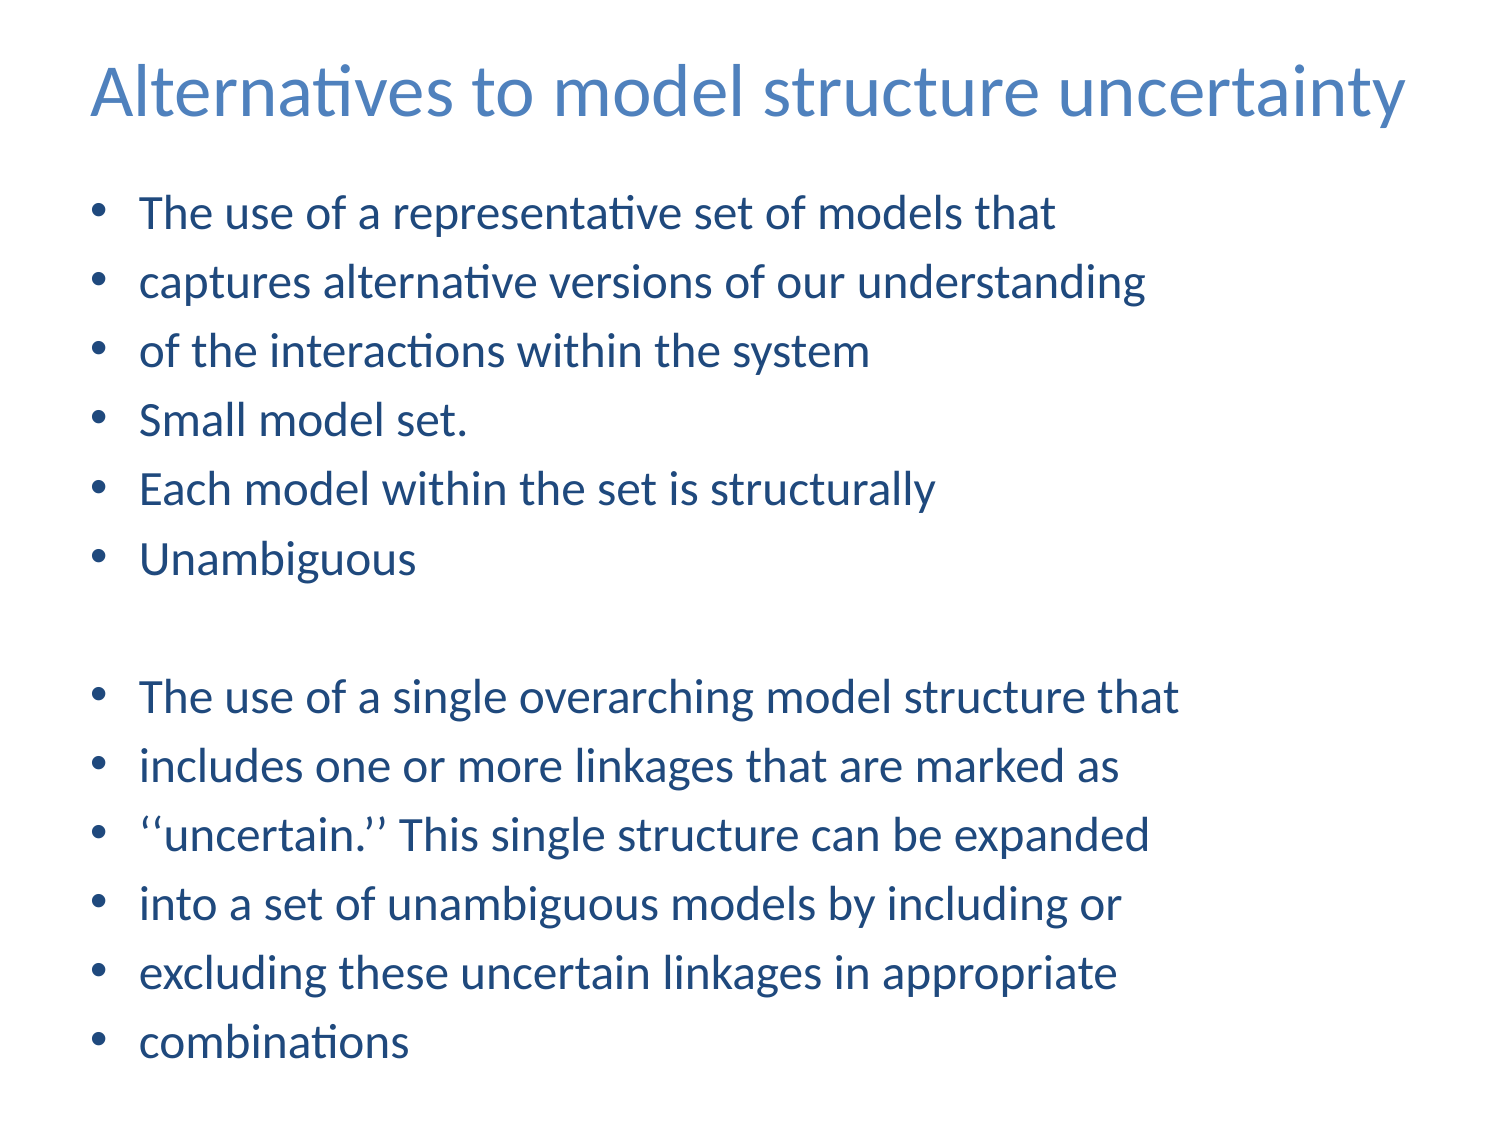

# Alternatives to model structure uncertainty
The use of a representative set of models that
captures alternative versions of our understanding
of the interactions within the system
Small model set.
Each model within the set is structurally
Unambiguous

The use of a single overarching model structure that
includes one or more linkages that are marked as
‘‘uncertain.’’ This single structure can be expanded
into a set of unambiguous models by including or
excluding these uncertain linkages in appropriate
combinations